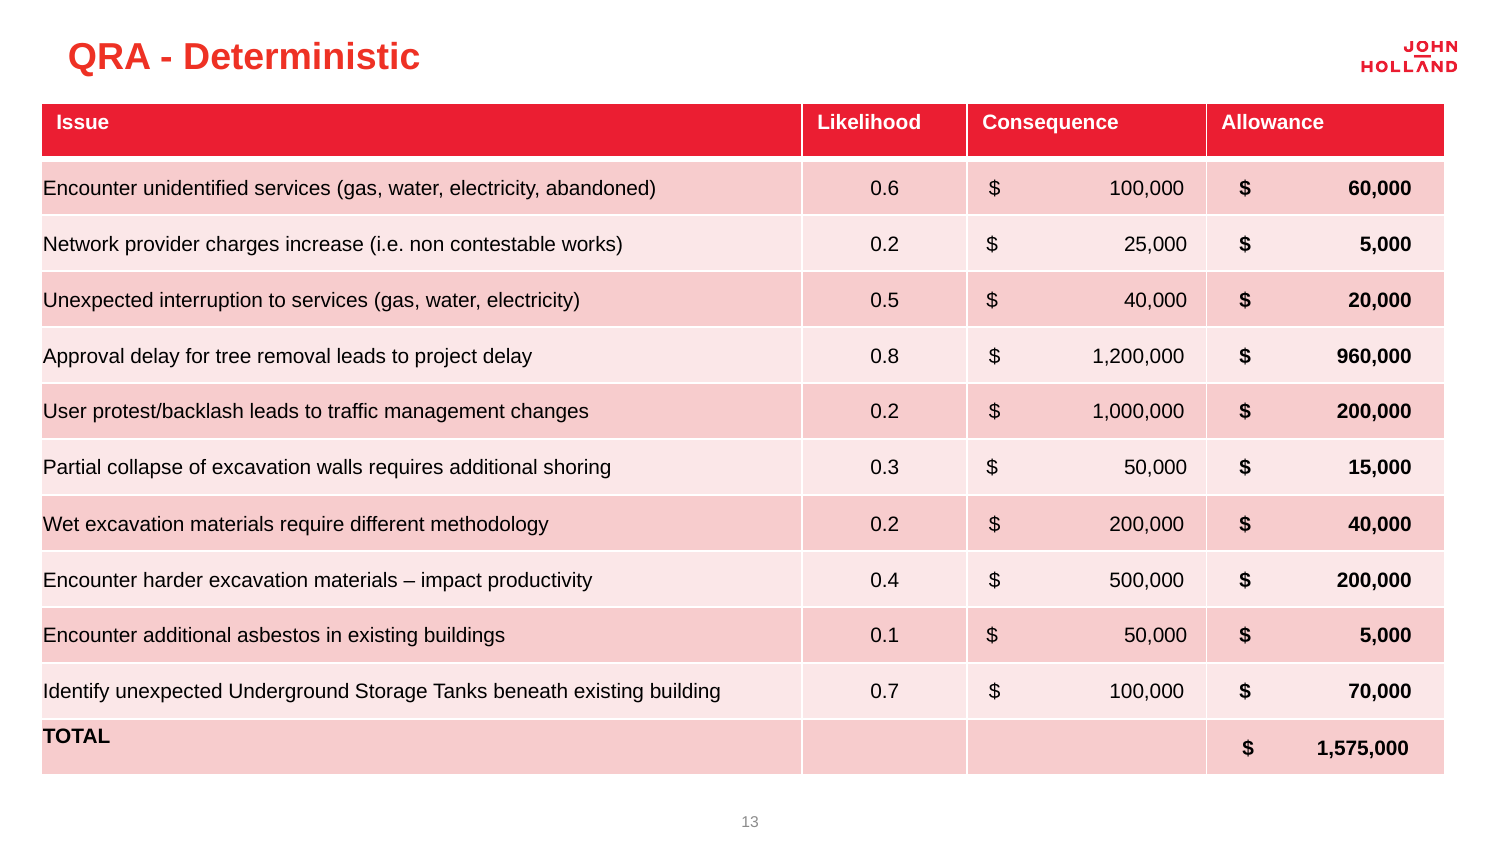

# QRA - Deterministic
| Issue | Likelihood | Consequence | Allowance |
| --- | --- | --- | --- |
| Encounter unidentified services (gas, water, electricity, abandoned) | 0.6 | $ 100,000 | $ 60,000 |
| Network provider charges increase (i.e. non contestable works) | 0.2 | $ 25,000 | $ 5,000 |
| Unexpected interruption to services (gas, water, electricity) | 0.5 | $ 40,000 | $ 20,000 |
| Approval delay for tree removal leads to project delay | 0.8 | $ 1,200,000 | $ 960,000 |
| User protest/backlash leads to traffic management changes | 0.2 | $ 1,000,000 | $ 200,000 |
| Partial collapse of excavation walls requires additional shoring | 0.3 | $ 50,000 | $ 15,000 |
| Wet excavation materials require different methodology | 0.2 | $ 200,000 | $ 40,000 |
| Encounter harder excavation materials – impact productivity | 0.4 | $ 500,000 | $ 200,000 |
| Encounter additional asbestos in existing buildings | 0.1 | $ 50,000 | $ 5,000 |
| Identify unexpected Underground Storage Tanks beneath existing building | 0.7 | $ 100,000 | $ 70,000 |
| TOTAL |  |  | $ 1,575,000 |

13